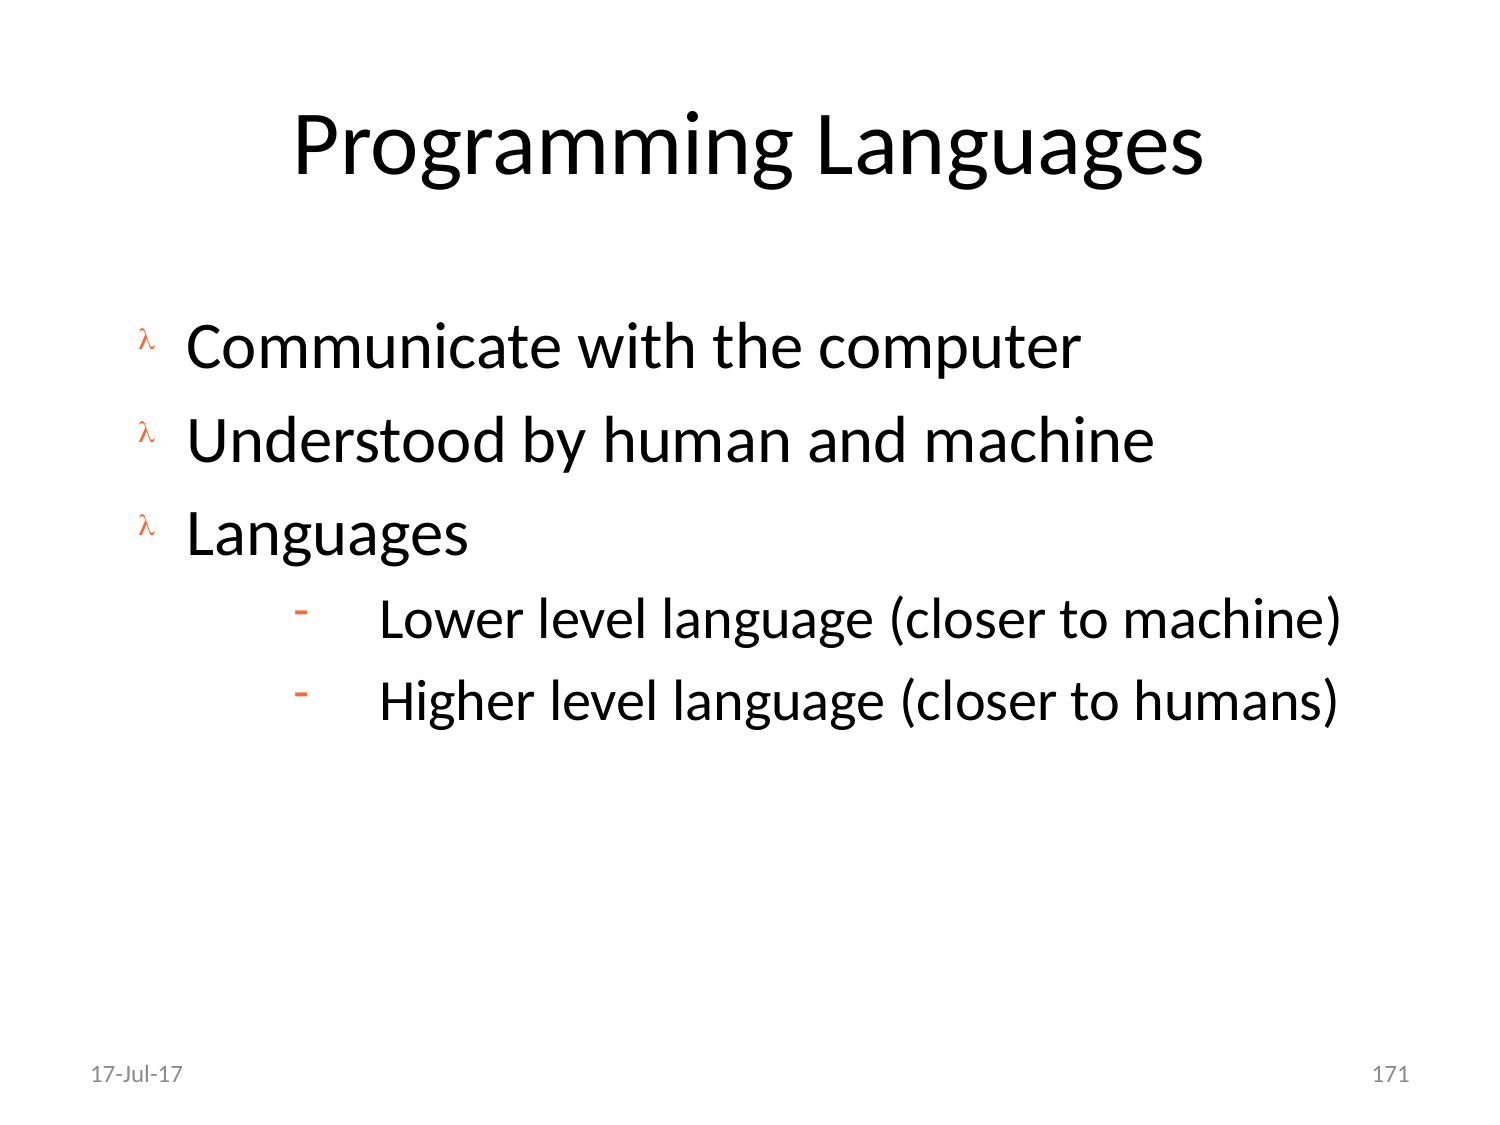

# Programming Languages
Communicate with the computer
Understood by human and machine
Languages
Lower level language (closer to machine)
Higher level language (closer to humans)
17-Jul-17
171